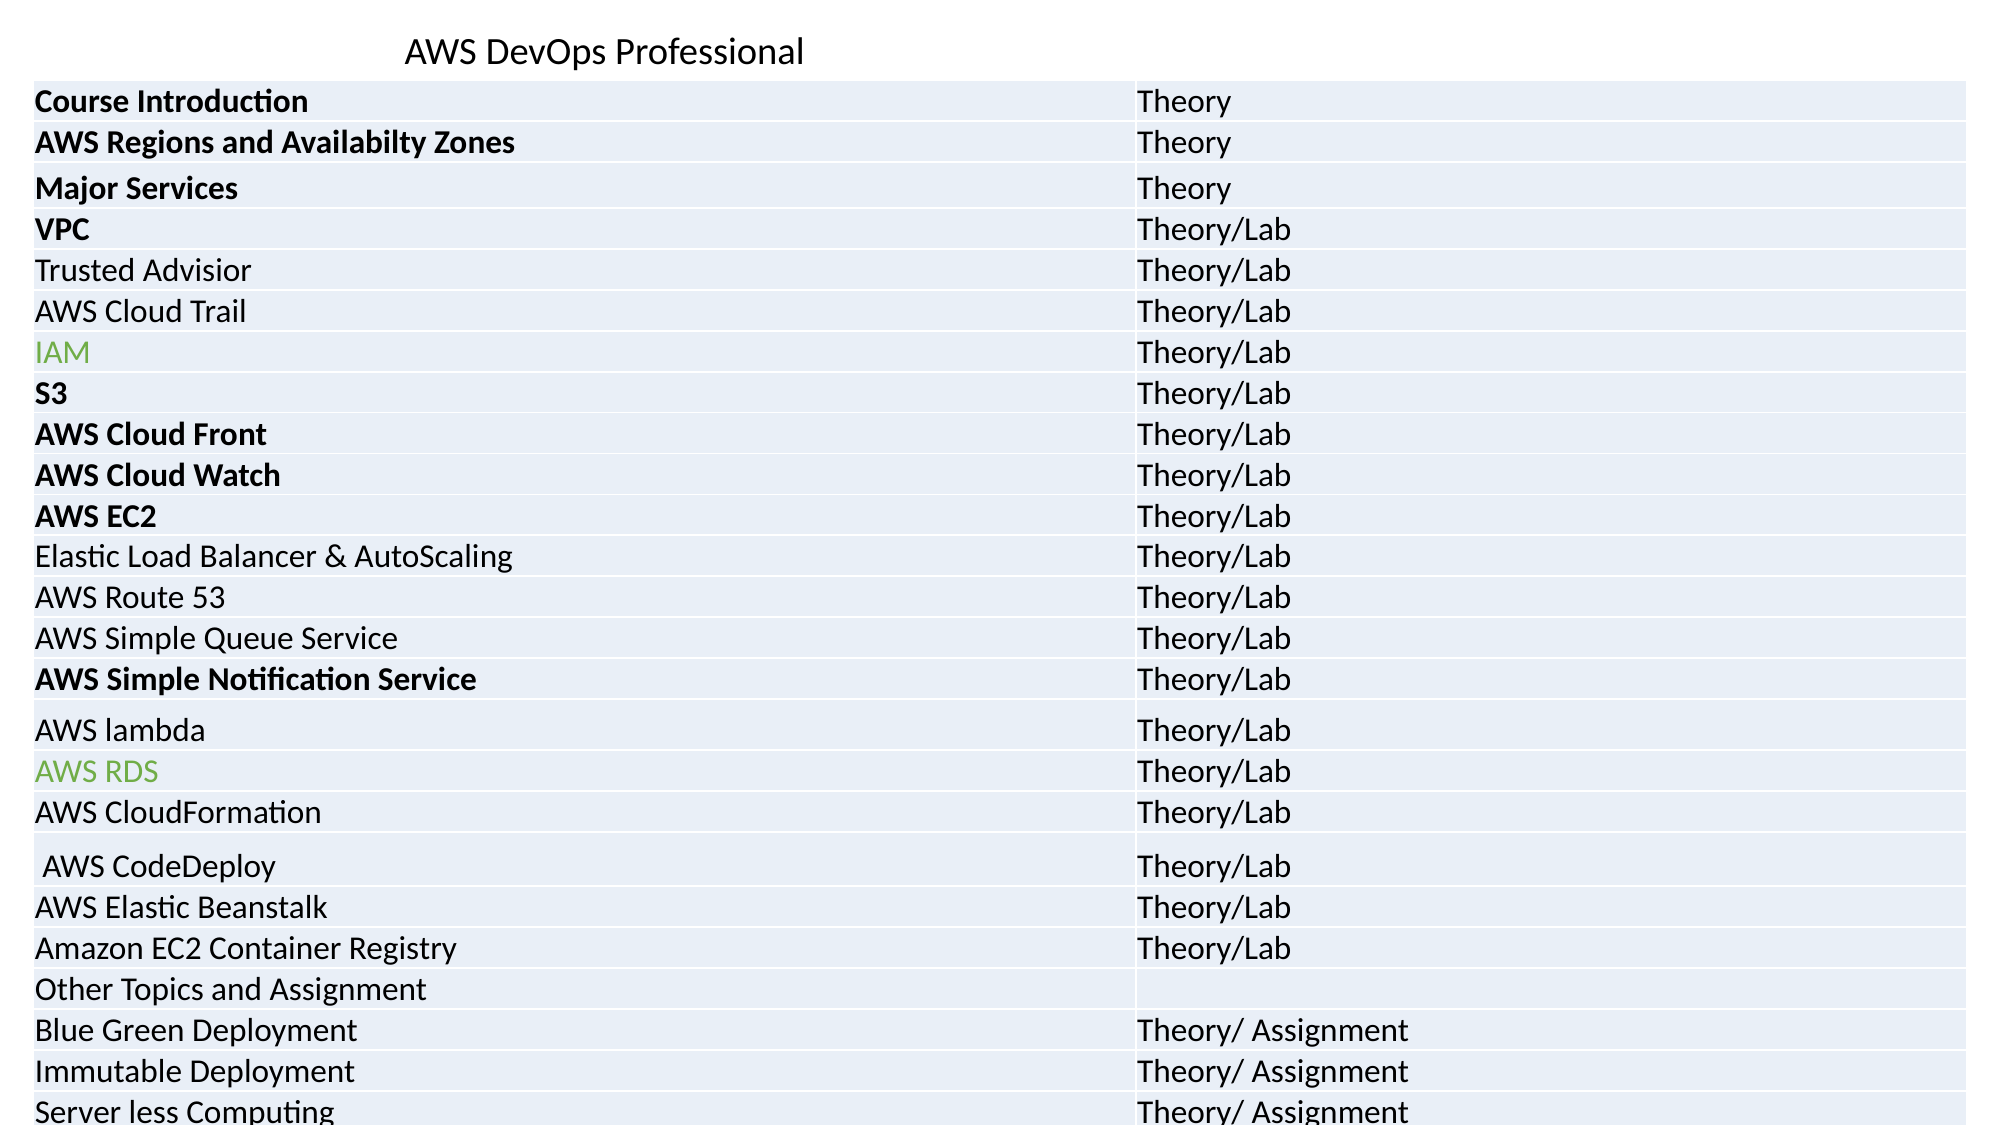

# AWS DevOps Professional
| Course Introduction | Theory |
| --- | --- |
| AWS Regions and Availabilty Zones | Theory |
| Major Services | Theory |
| VPC | Theory/Lab |
| Trusted Advisior | Theory/Lab |
| AWS Cloud Trail | Theory/Lab |
| IAM | Theory/Lab |
| S3 | Theory/Lab |
| AWS Cloud Front | Theory/Lab |
| AWS Cloud Watch | Theory/Lab |
| AWS EC2 | Theory/Lab |
| Elastic Load Balancer & AutoScaling | Theory/Lab |
| AWS Route 53 | Theory/Lab |
| AWS Simple Queue Service | Theory/Lab |
| AWS Simple Notification Service | Theory/Lab |
| AWS lambda | Theory/Lab |
| AWS RDS | Theory/Lab |
| AWS CloudFormation | Theory/Lab |
| AWS CodeDeploy | Theory/Lab |
| AWS Elastic Beanstalk | Theory/Lab |
| Amazon EC2 Container Registry | Theory/Lab |
| Other Topics and Assignment |  |
| Blue Green Deployment | Theory/ Assignment |
| Immutable Deployment | Theory/ Assignment |
| Server less Computing | Theory/ Assignment |